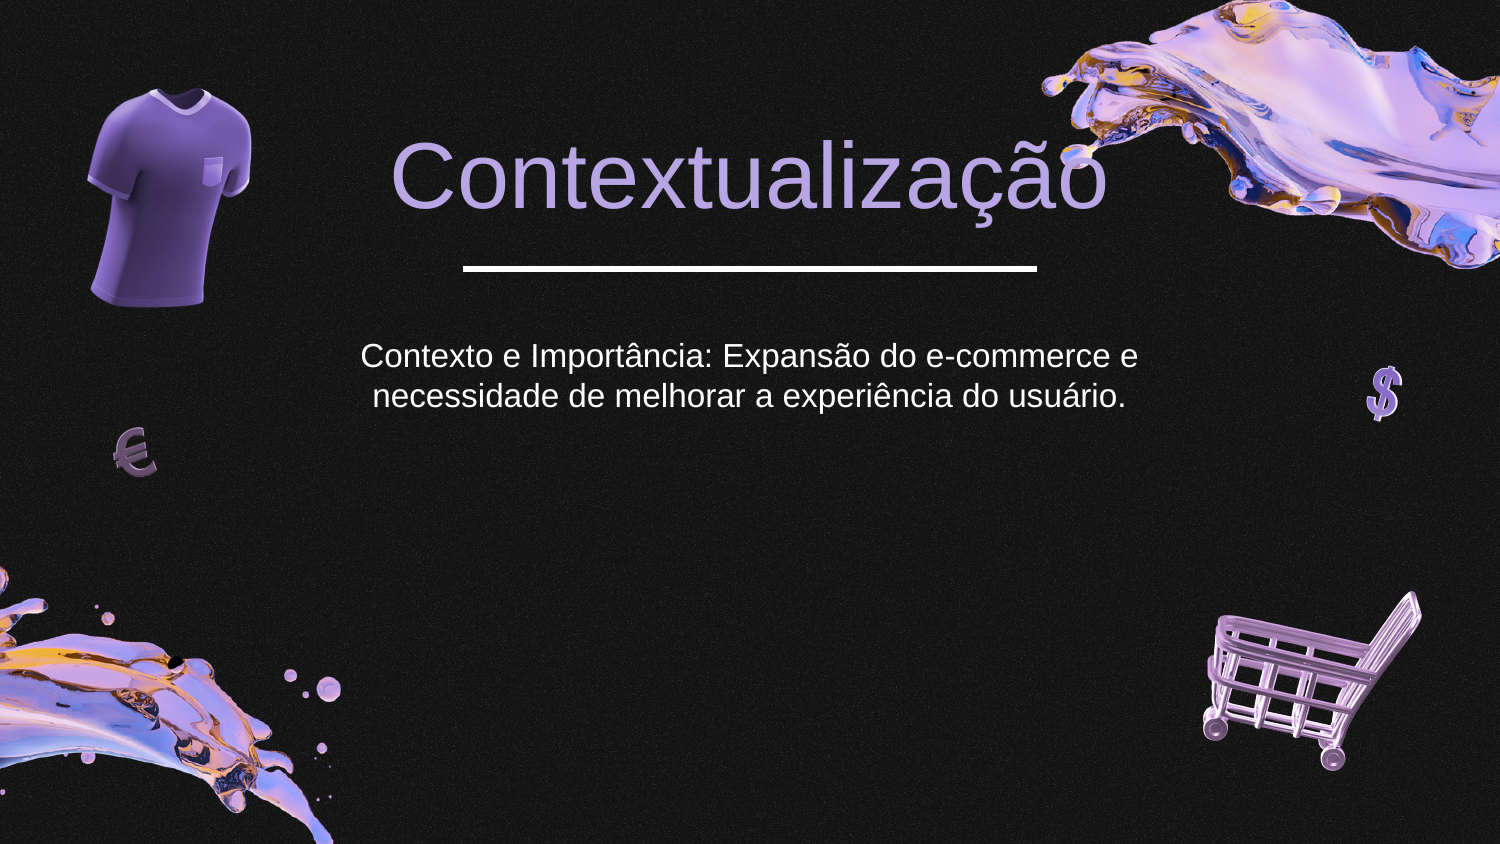

# Contextualização
Contexto e Importância: Expansão do e-commerce e necessidade de melhorar a experiência do usuário.